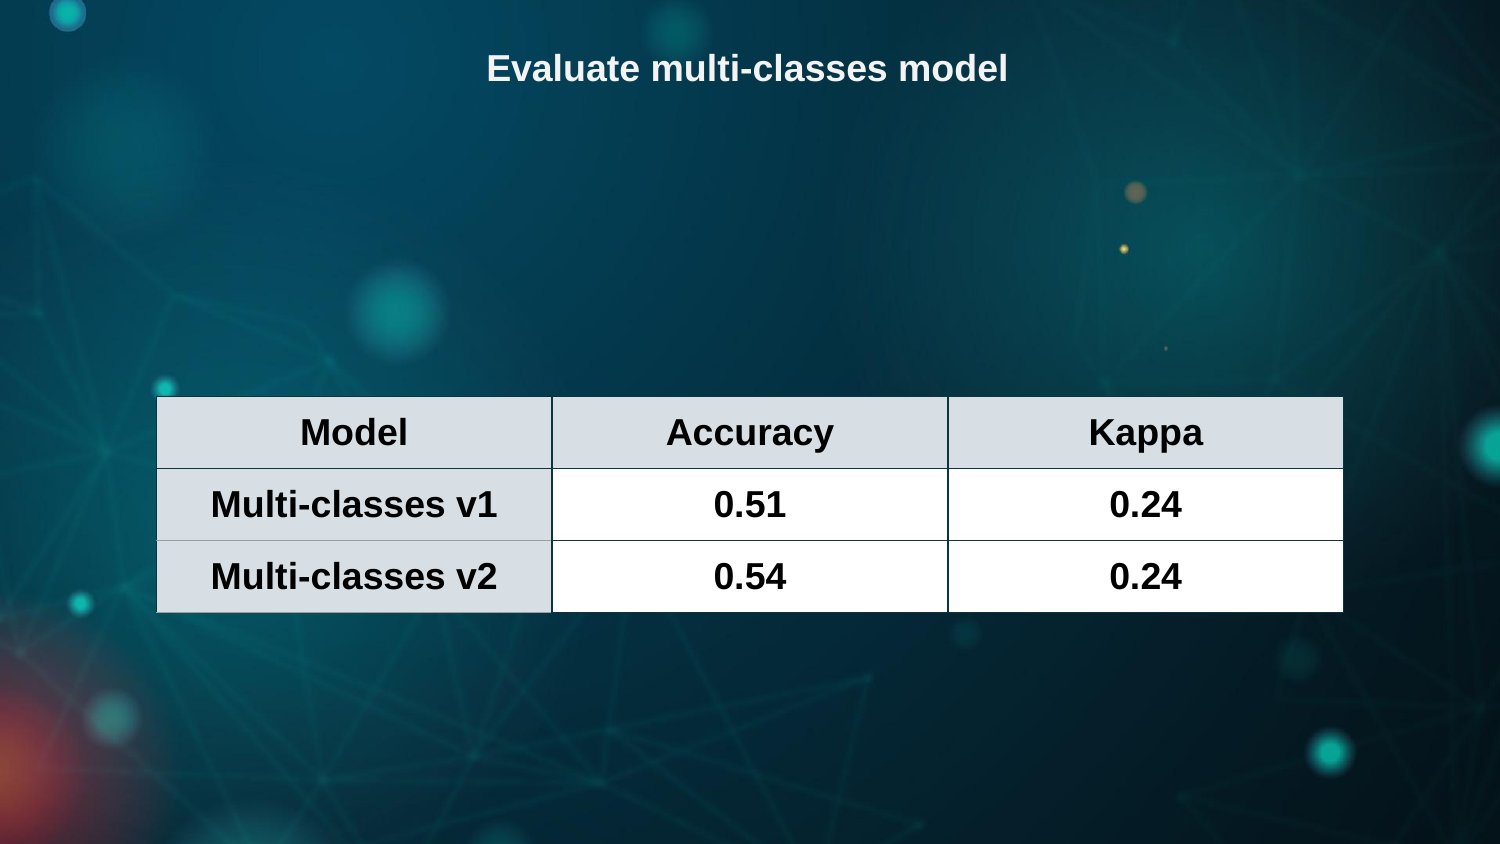

Evaluate multi-classes model
| Model | Accuracy | Kappa |
| --- | --- | --- |
| Multi-classes v1 | 0.51 | 0.24 |
| Multi-classes v2 | 0.54 | 0.24 |